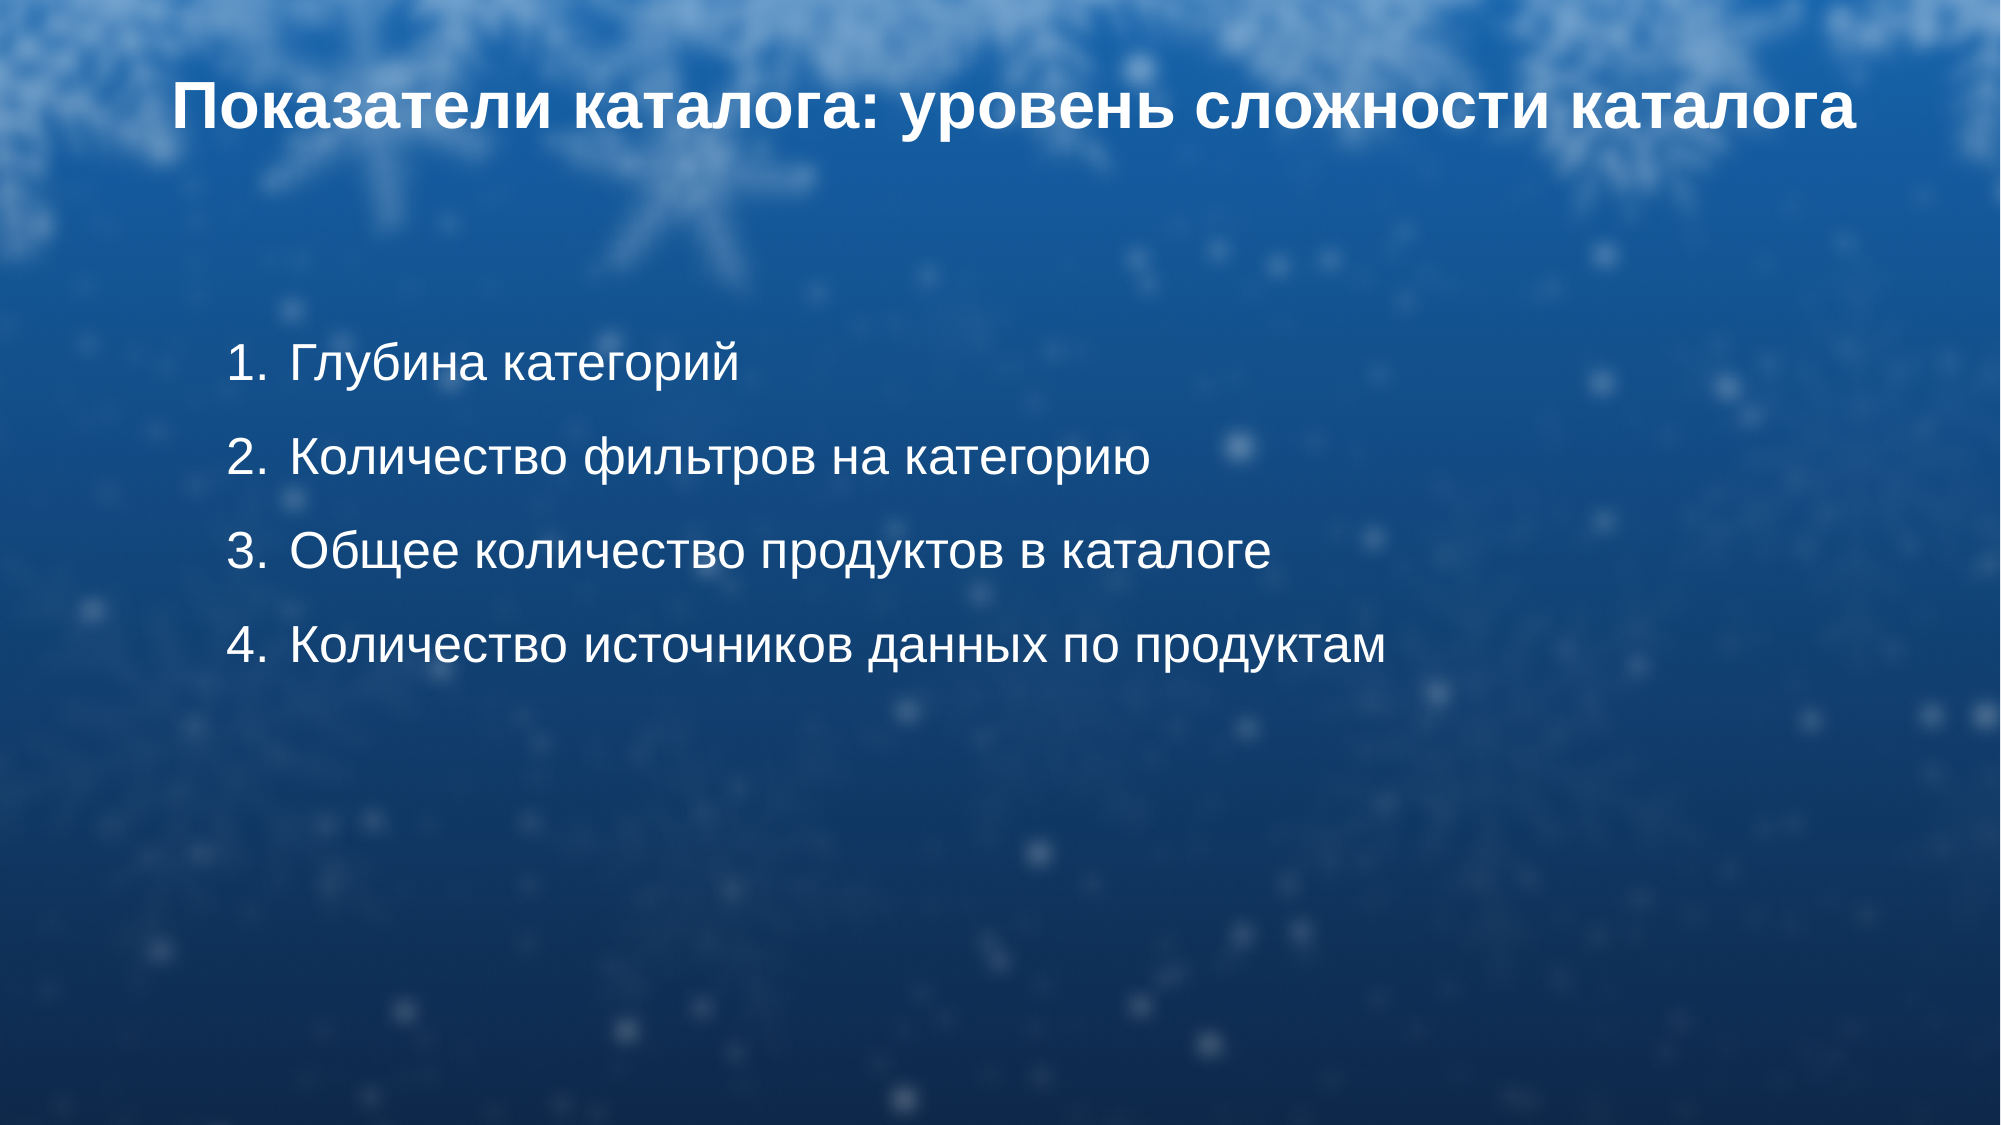

# Показатели каталога: уровень сложности каталога
Глубина категорий
Количество фильтров на категорию
Общее количество продуктов в каталоге
Количество источников данных по продуктам